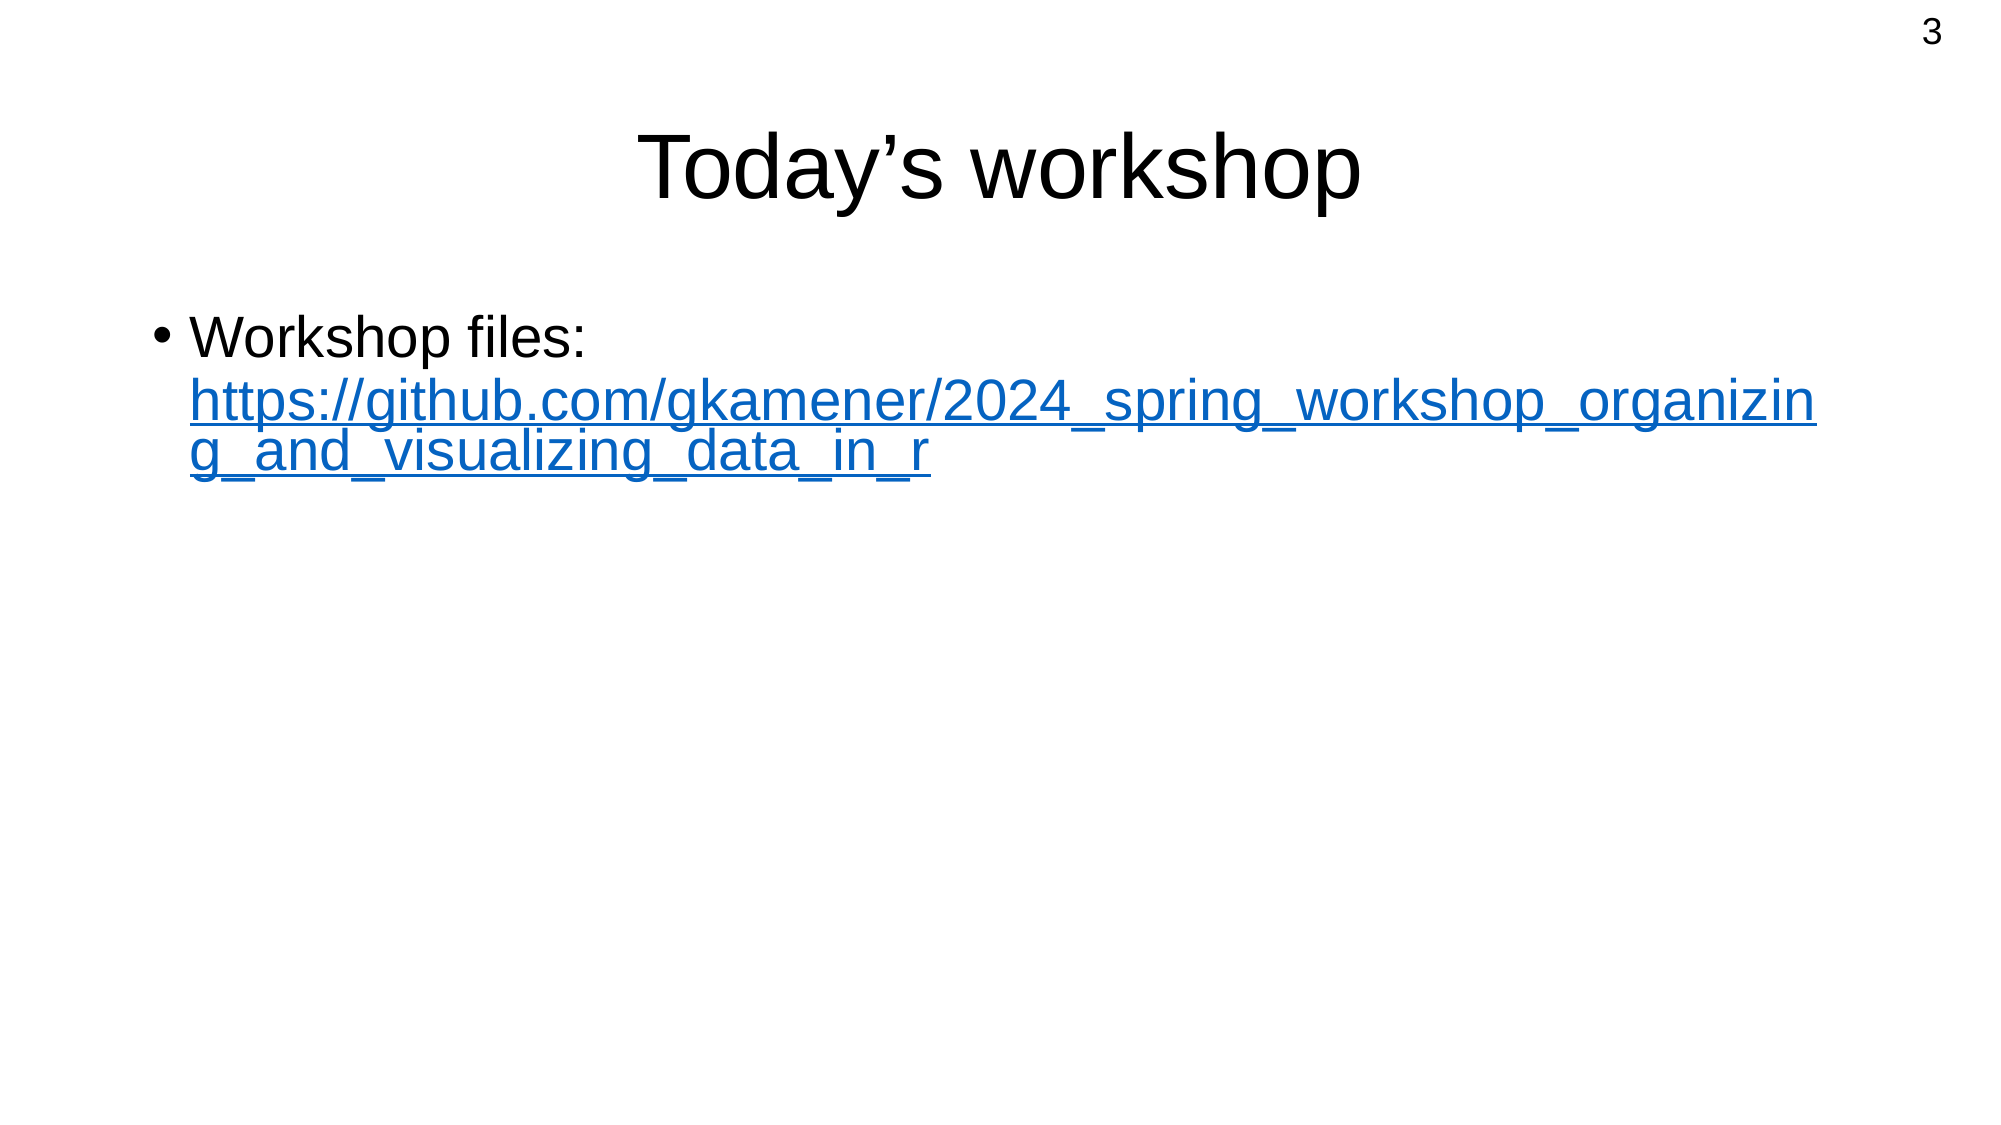

3
# Today’s workshop
Workshop files: https://github.com/gkamener/2024_spring_workshop_organizing_and_visualizing_data_in_r